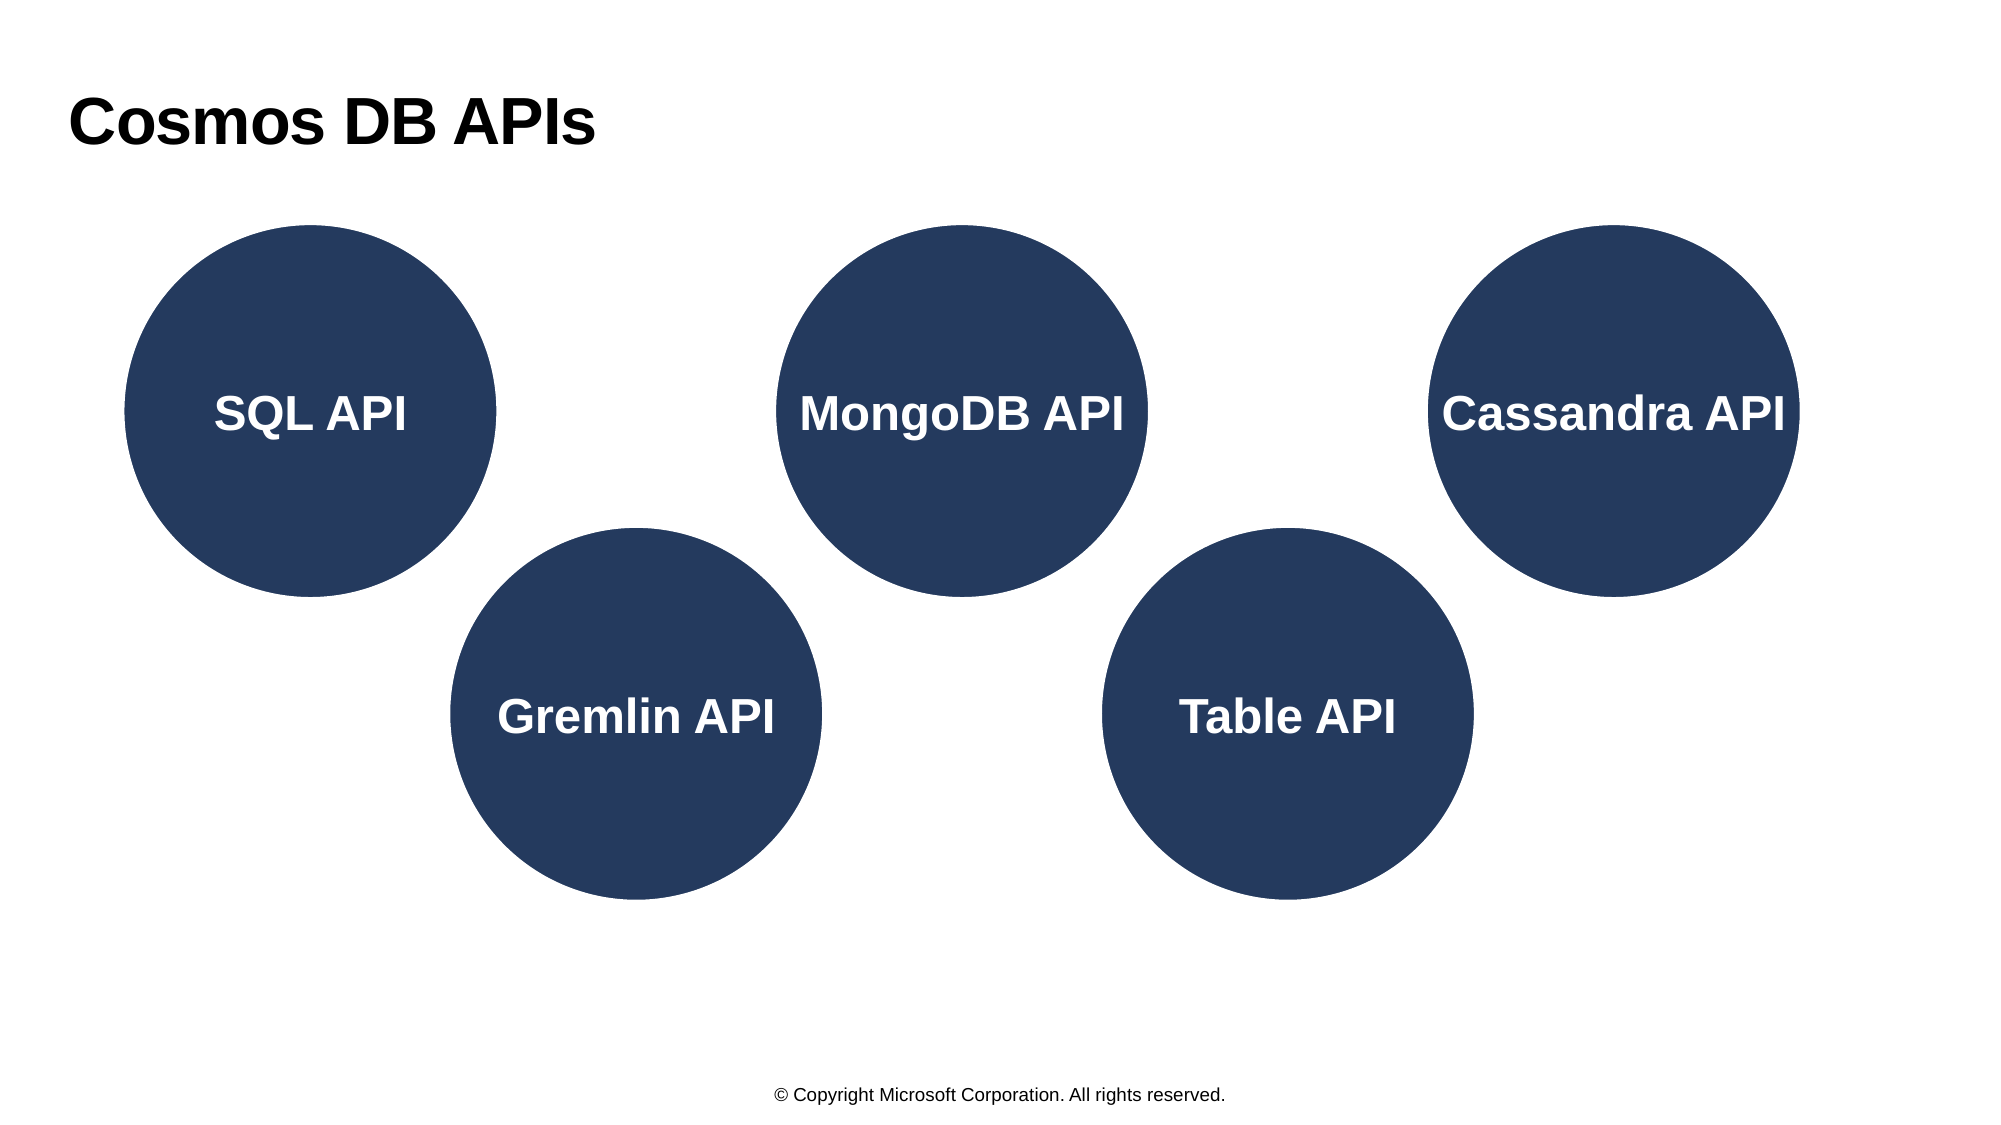

# Cosmos DB APIs
SQL API
MongoDB API
Cassandra API
Gremlin API
Table API